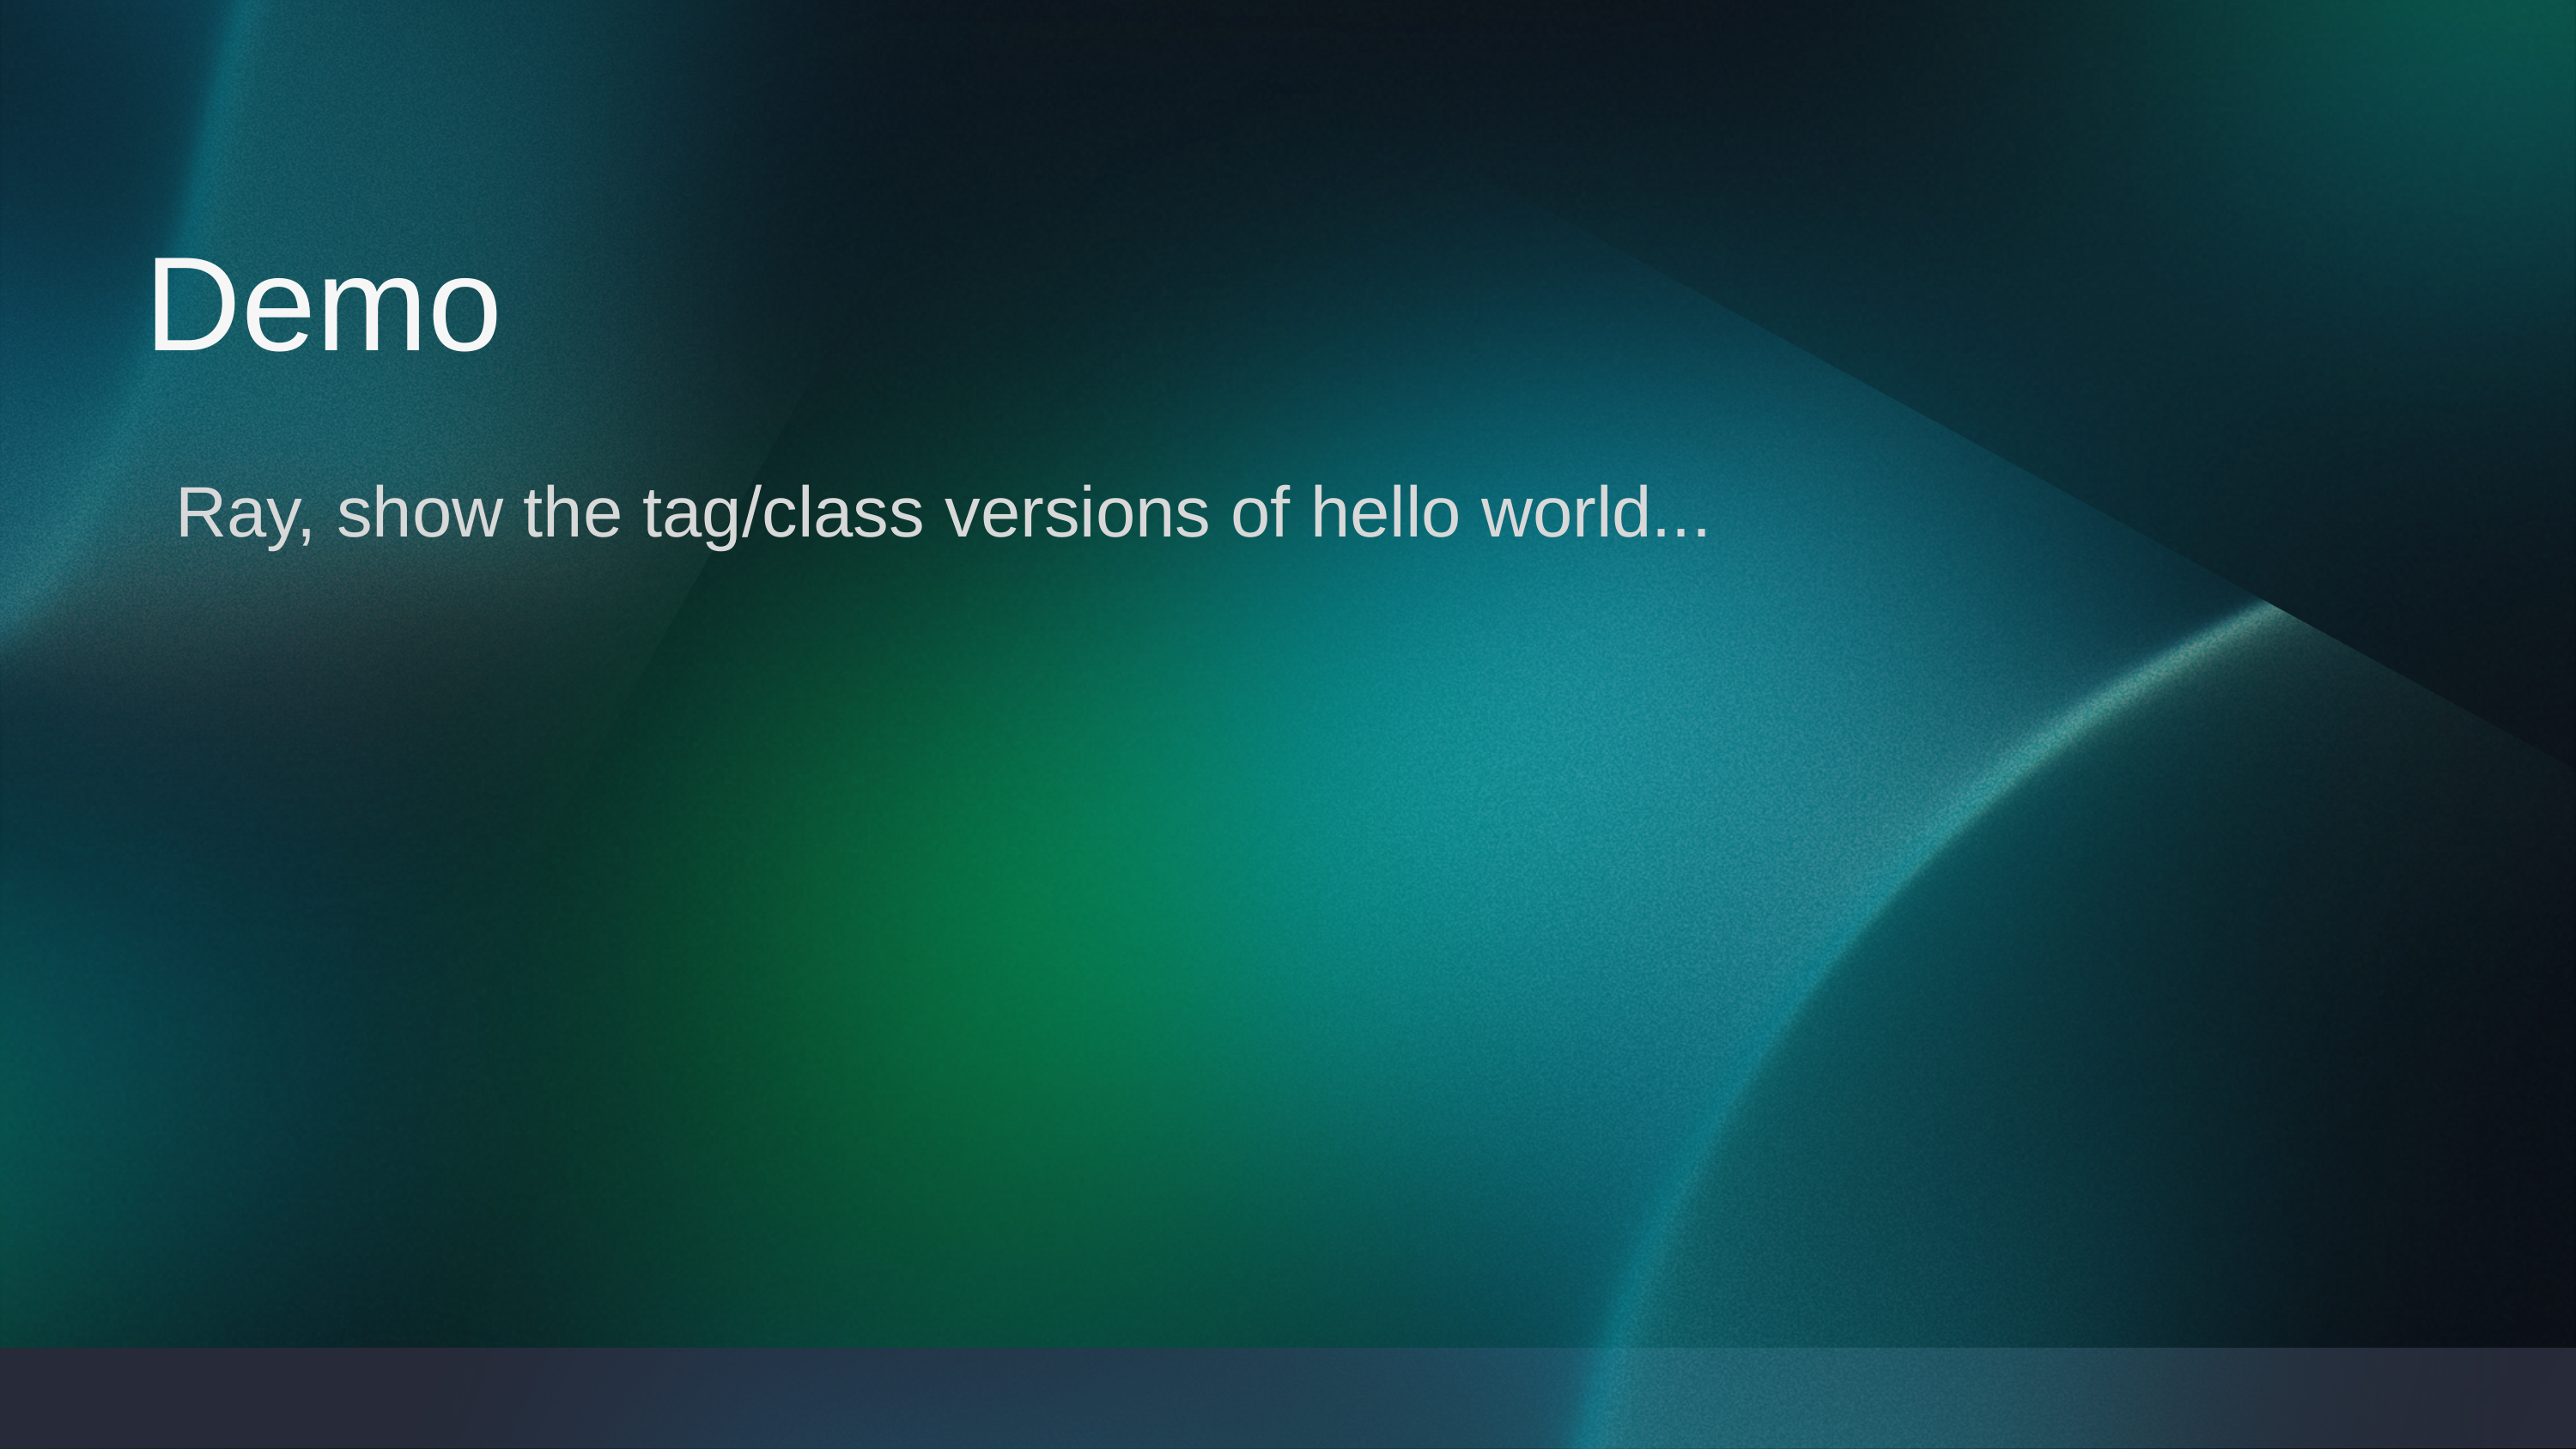

Demo
Ray, show the tag/class versions of hello world...